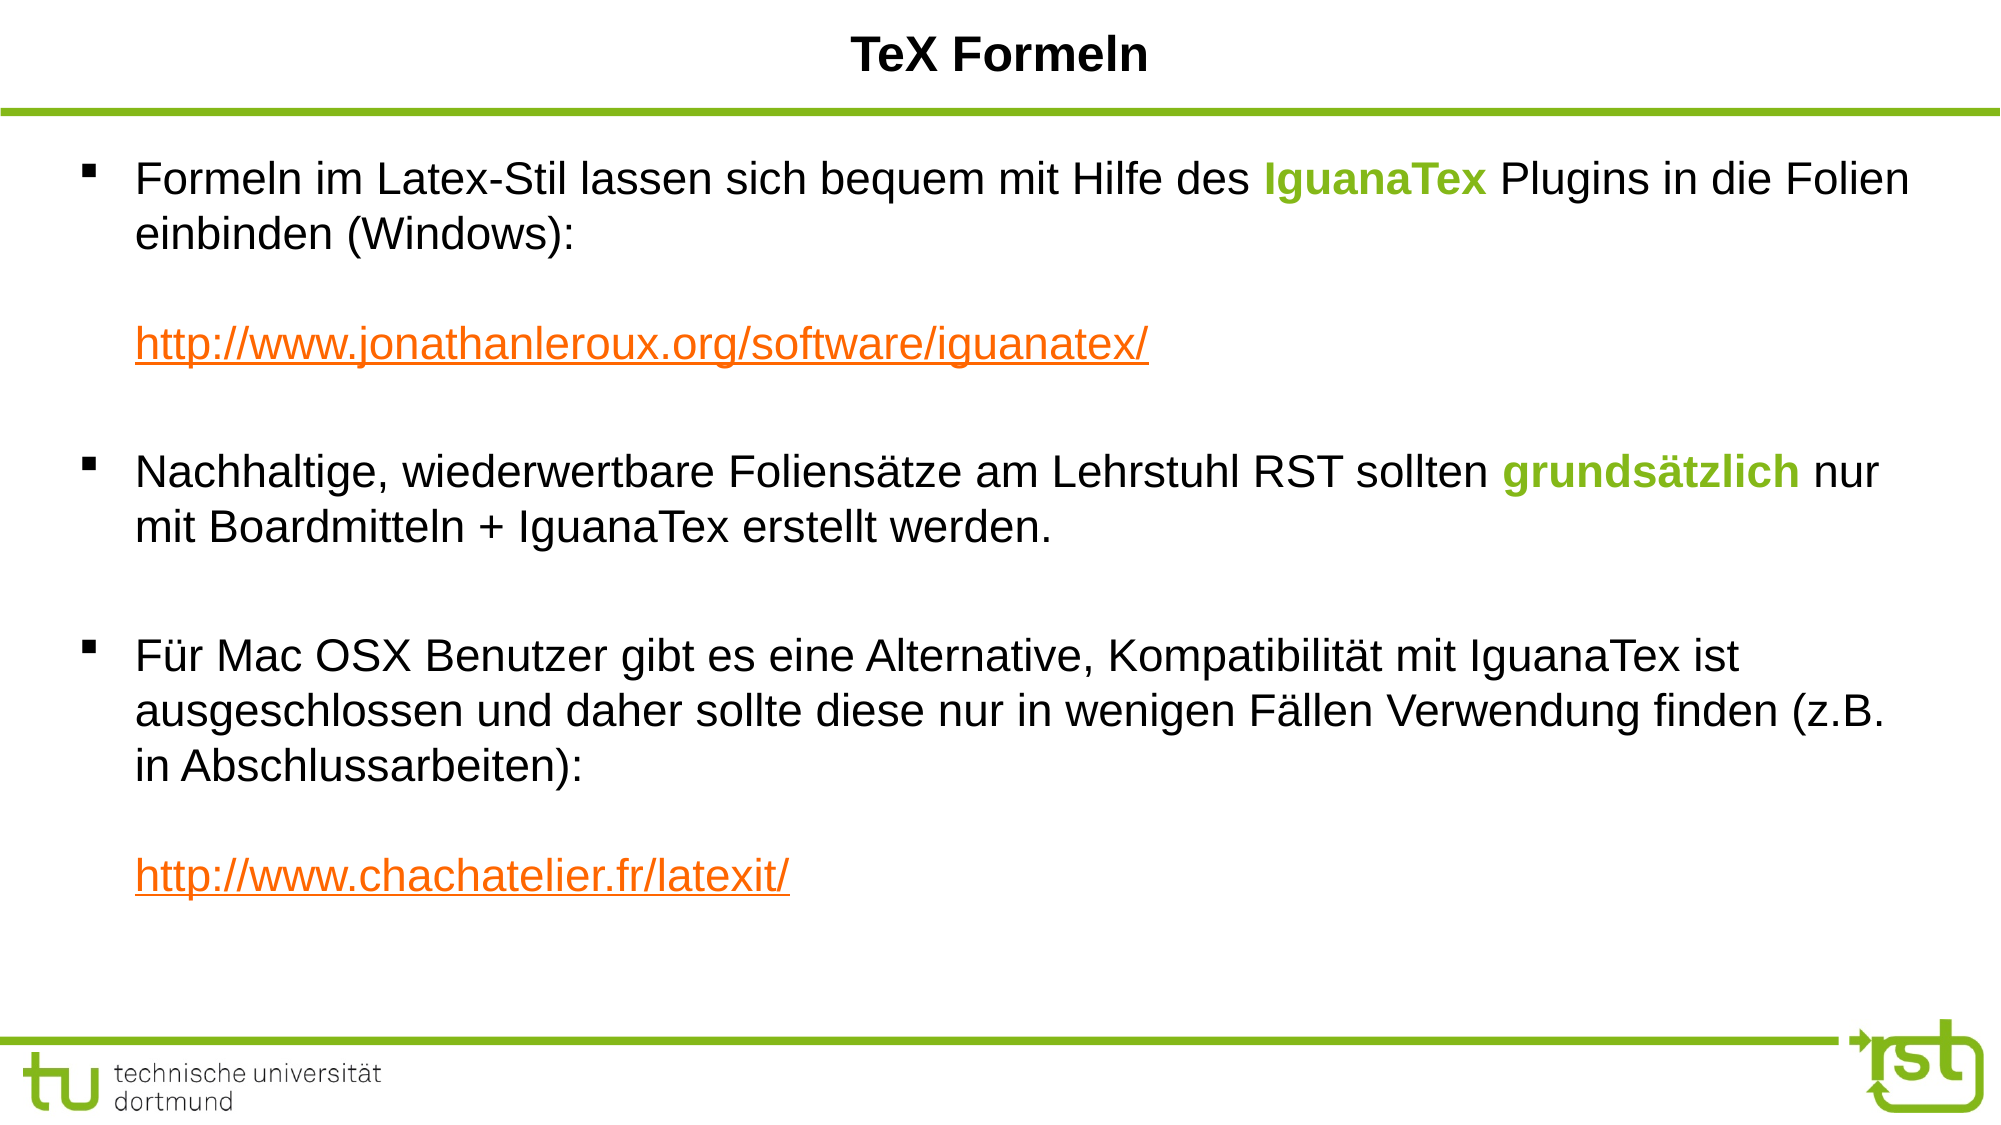

# TeX Formeln
Formeln im Latex-Stil lassen sich bequem mit Hilfe des IguanaTex Plugins in die Folien einbinden (Windows):
http://www.jonathanleroux.org/software/iguanatex/

Nachhaltige, wiederwertbare Foliensätze am Lehrstuhl RST sollten grundsätzlich nur mit Boardmitteln + IguanaTex erstellt werden.

Für Mac OSX Benutzer gibt es eine Alternative, Kompatibilität mit IguanaTex ist ausgeschlossen und daher sollte diese nur in wenigen Fällen Verwendung finden (z.B. in Abschlussarbeiten):
http://www.chachatelier.fr/latexit/